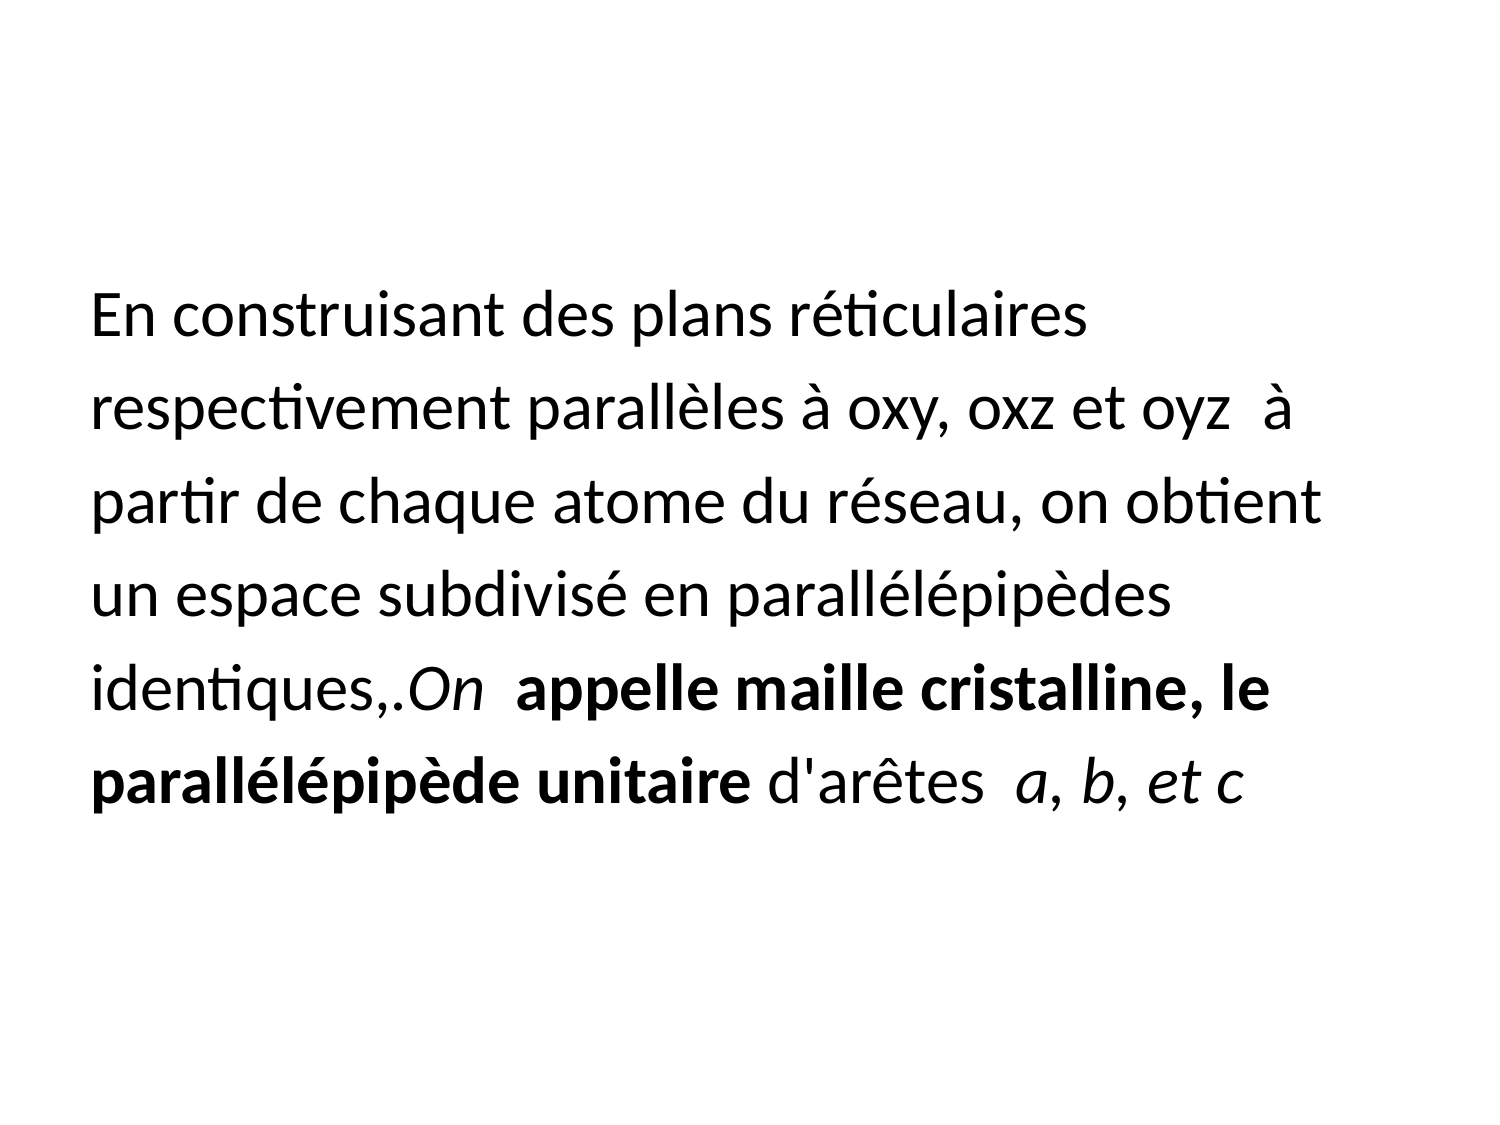

En construisant des plans réticulaires
respectivement parallèles à oxy, oxz et oyz  à
partir de chaque atome du réseau, on obtient
un espace subdivisé en parallélépipèdes
identiques,.On  appelle maille cristalline, le
parallélépipède unitaire d'arêtes  a, b, et c